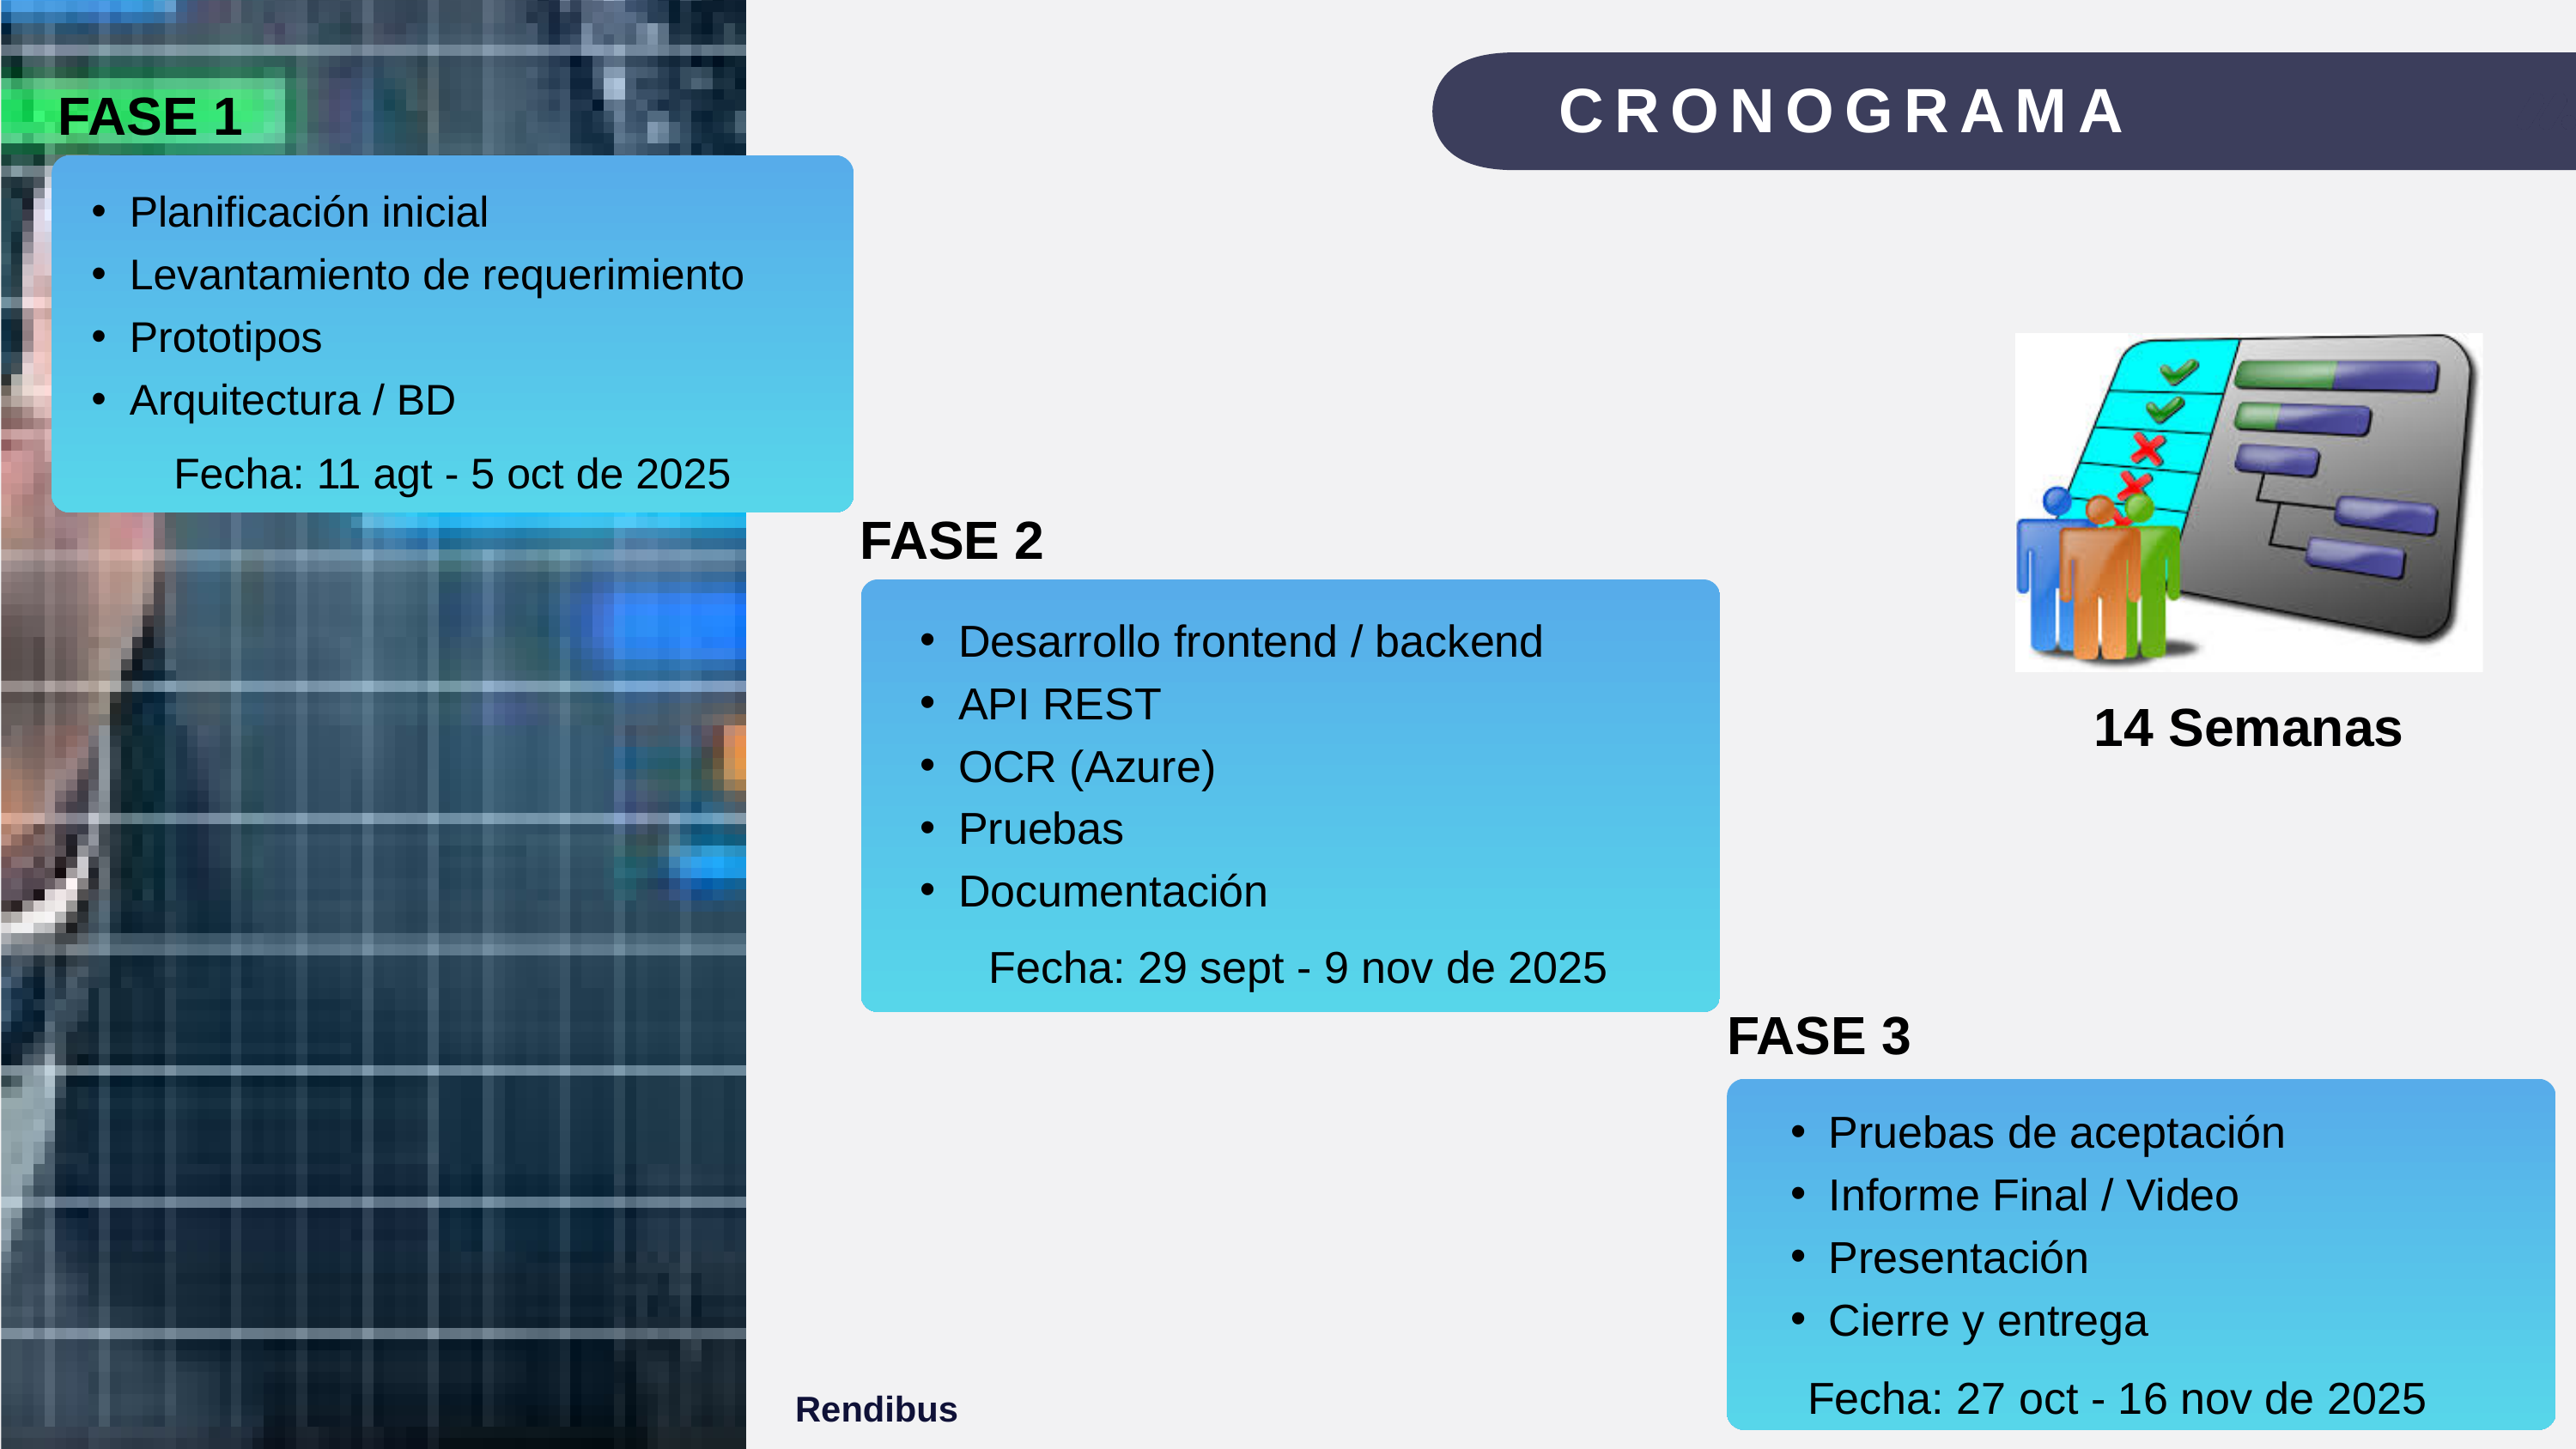

FASE 1
CRONOGRAMA

Planificación inicial
Levantamiento de requerimiento
Prototipos
Arquitectura / BD

Fecha: 11 agt - 5 oct de 2025
FASE 2

Desarrollo frontend / backend
API REST
OCR (Azure)
Pruebas
Documentación
14 Semanas
Fecha: 29 sept - 9 nov de 2025
FASE 3

Pruebas de aceptación
Informe Final / Video
Presentación
Cierre y entrega
Fecha: 27 oct - 16 nov de 2025
Rendibus